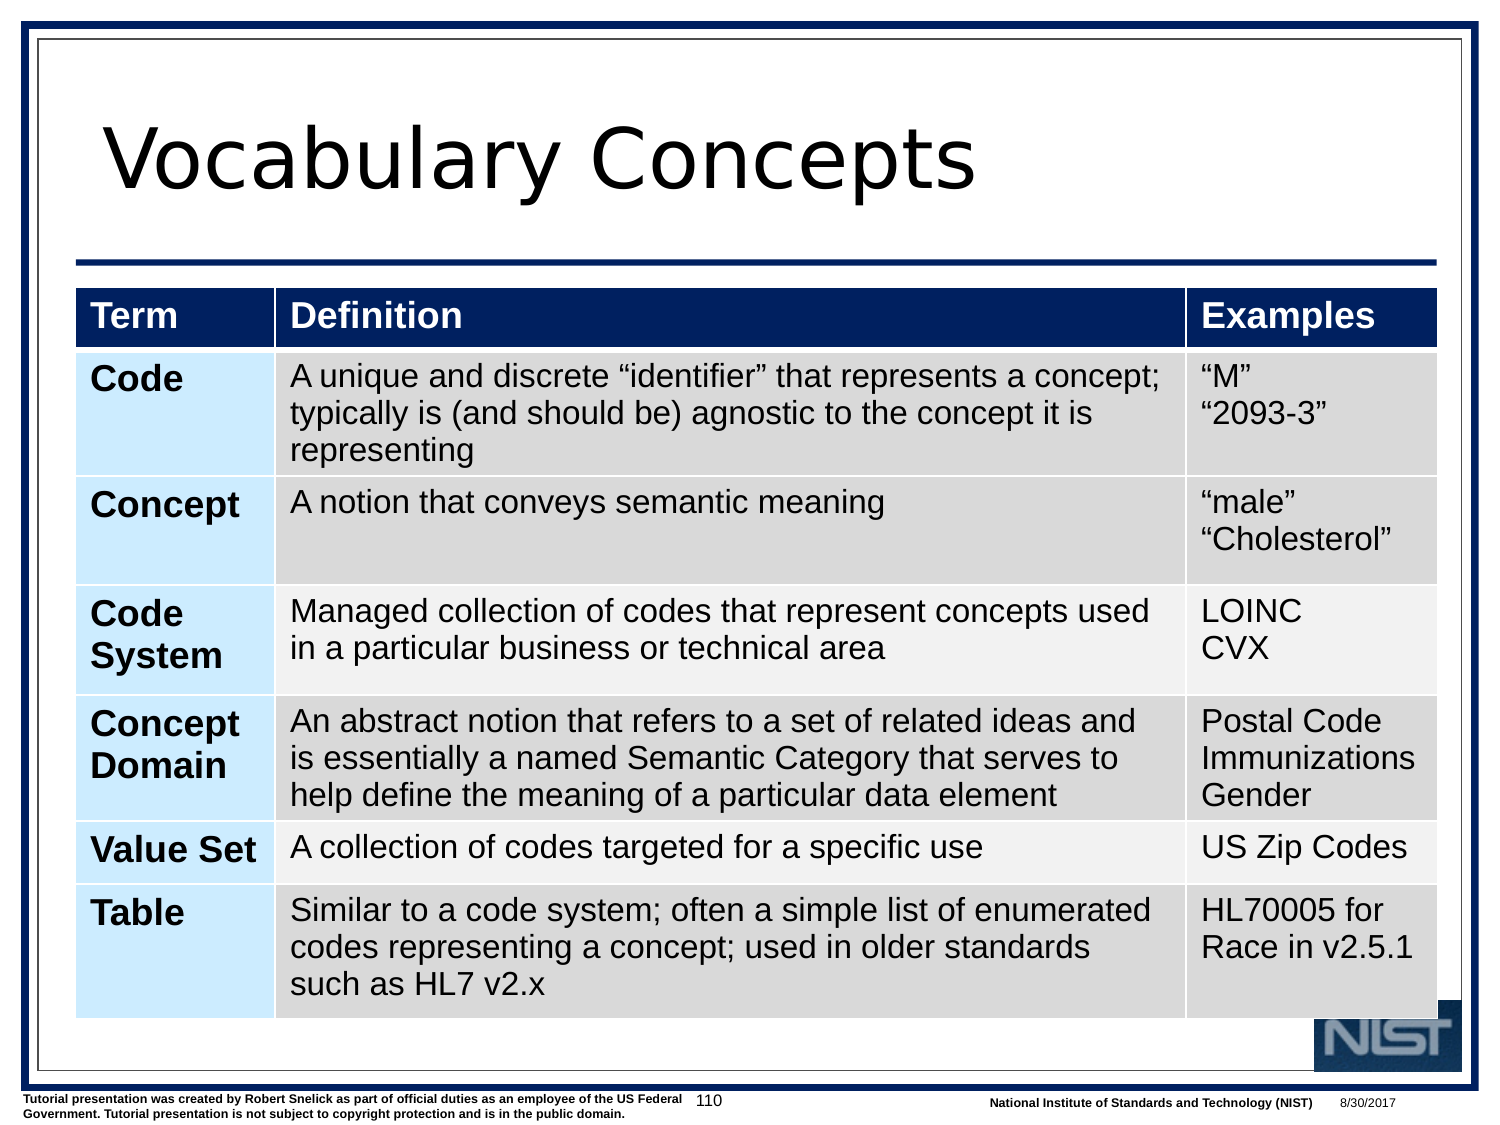

# Vocabulary Concepts
| Term | Definition | Examples |
| --- | --- | --- |
| Code | A unique and discrete “identifier” that represents a concept; typically is (and should be) agnostic to the concept it is representing | “M” “2093-3” |
| Concept | A notion that conveys semantic meaning | “male” “Cholesterol” |
| Code System | Managed collection of codes that represent concepts used in a particular business or technical area | LOINC CVX |
| Concept Domain | An abstract notion that refers to a set of related ideas and is essentially a named Semantic Category that serves to help define the meaning of a particular data element | Postal Code Immunizations Gender |
| Value Set | A collection of codes targeted for a specific use | US Zip Codes |
| Table | Similar to a code system; often a simple list of enumerated codes representing a concept; used in older standards such as HL7 v2.x | HL70005 for Race in v2.5.1 |
110
8/30/2017